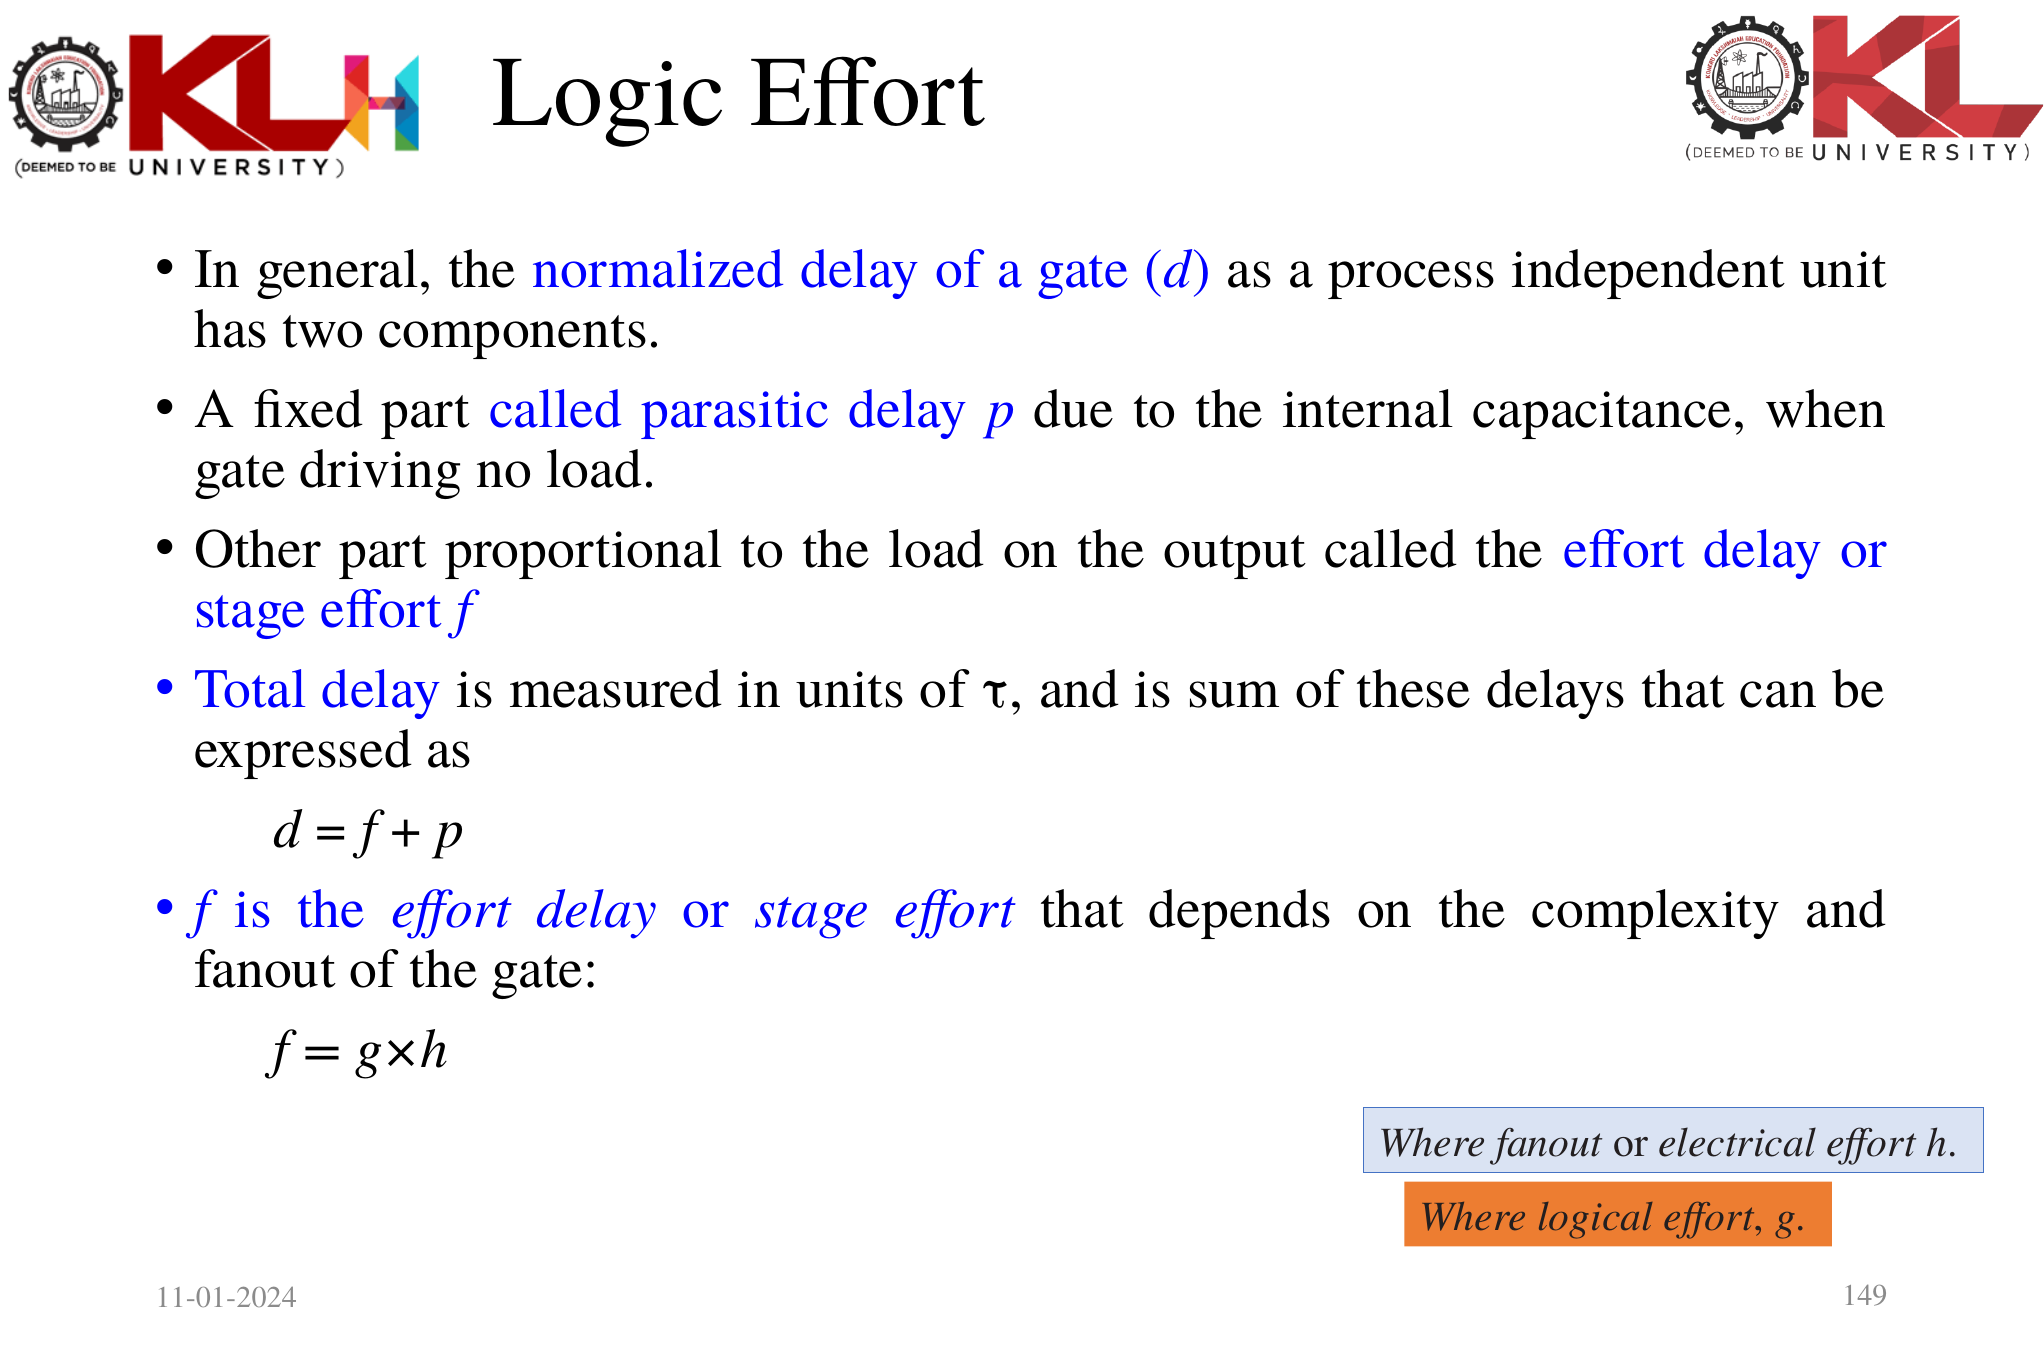

# Logic Effort
In general, the normalized delay of a gate (d) as a process independent unit has two components.
A fixed part called parasitic delay p due to the internal capacitance, when gate driving no load.
Other part proportional to the load on the output called the effort delay or stage effort f
Total delay is measured in units of τ, and is sum of these delays that can be expressed as
				d = f + p
f is the effort delay or stage effort that depends on the complexity and fanout of the gate:
				f = g×h

Where fanout or electrical effort h.
Where logical effort, g.
11-01-2024
149